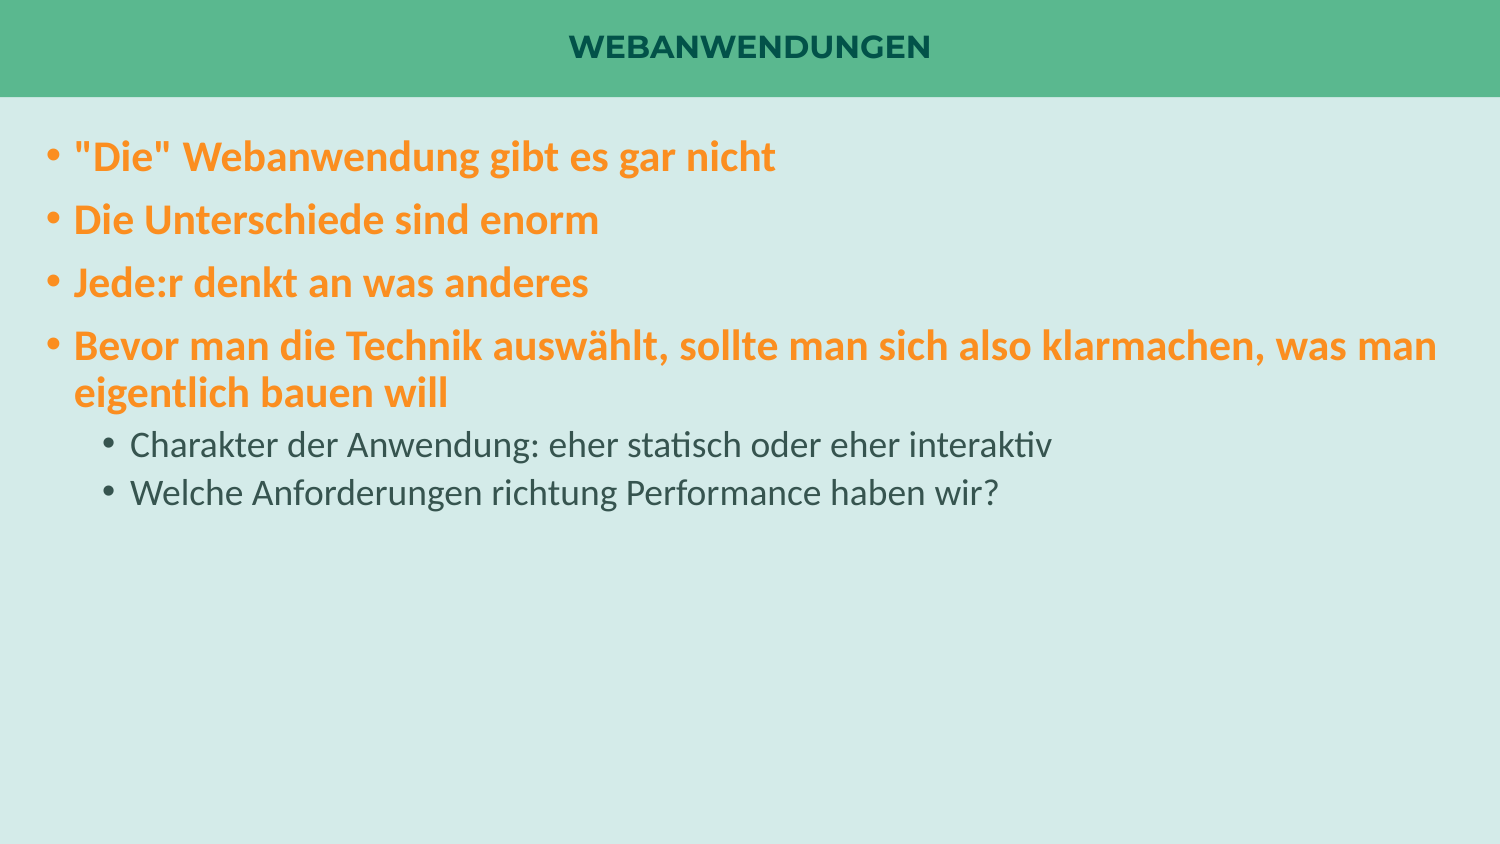

# Webanwendungen
"Die" Webanwendung gibt es gar nicht
Die Unterschiede sind enorm
Jede:r denkt an was anderes
Bevor man die Technik auswählt, sollte man sich also klarmachen, was man eigentlich bauen will
Charakter der Anwendung: eher statisch oder eher interaktiv
Welche Anforderungen richtung Performance haben wir?